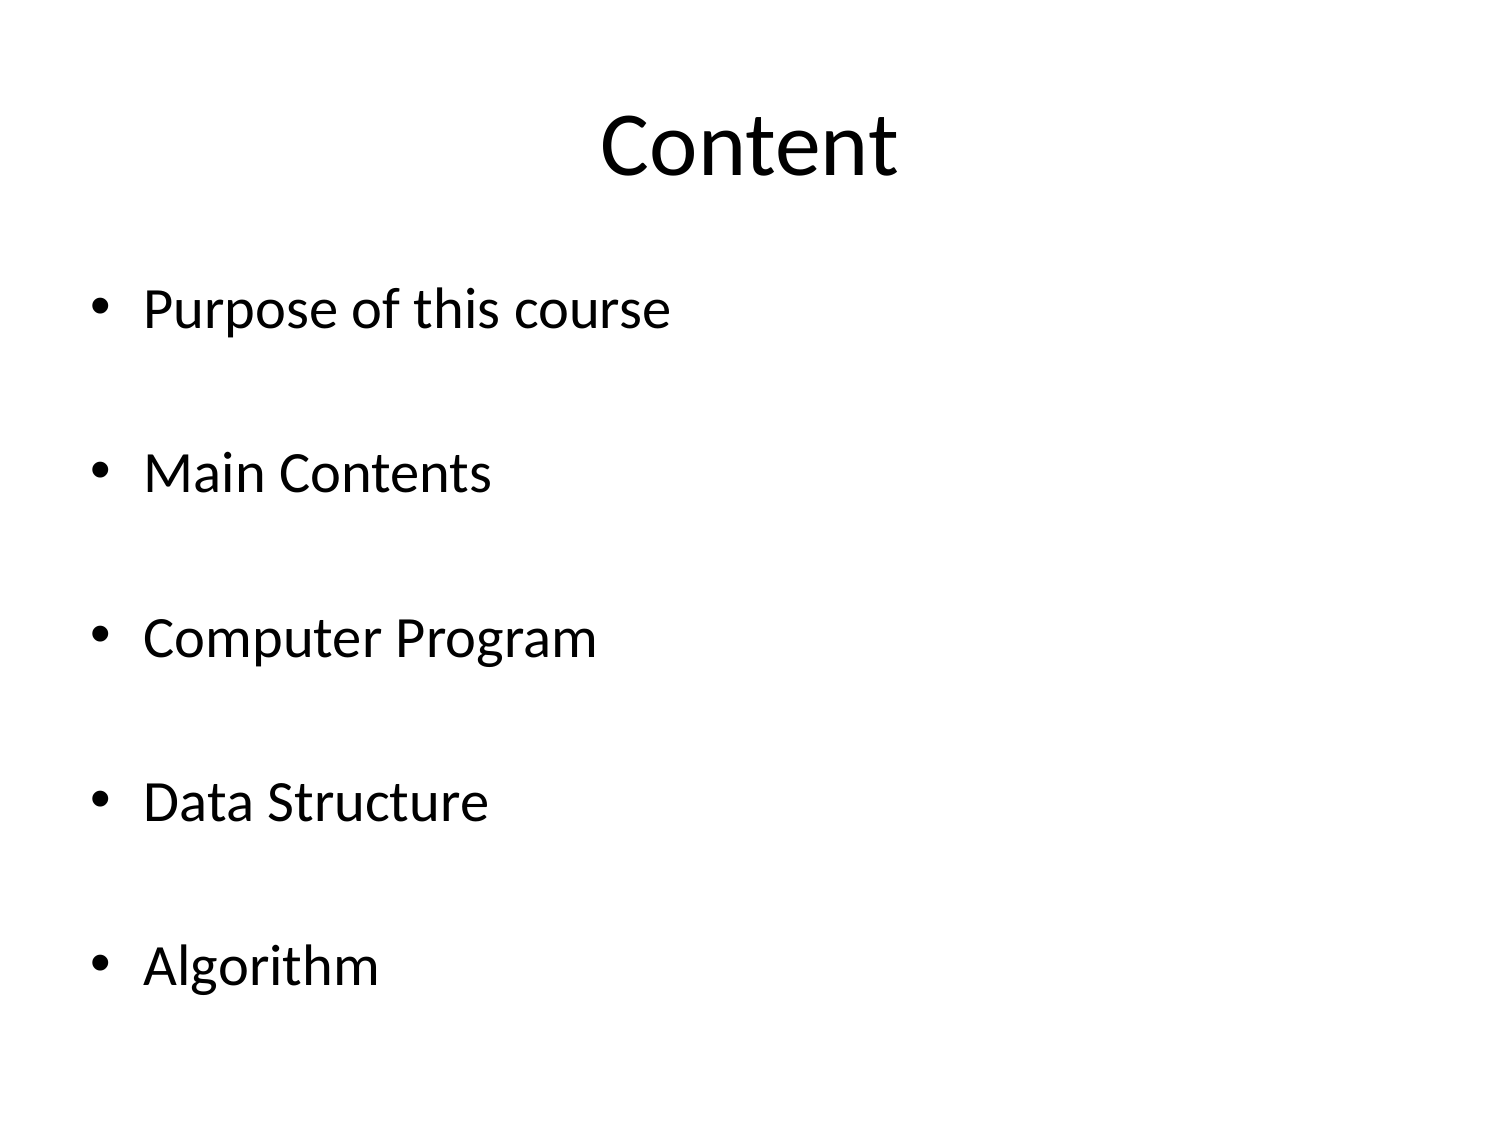

# Content
Purpose of this course

Main Contents

Computer Program

Data Structure

Algorithm